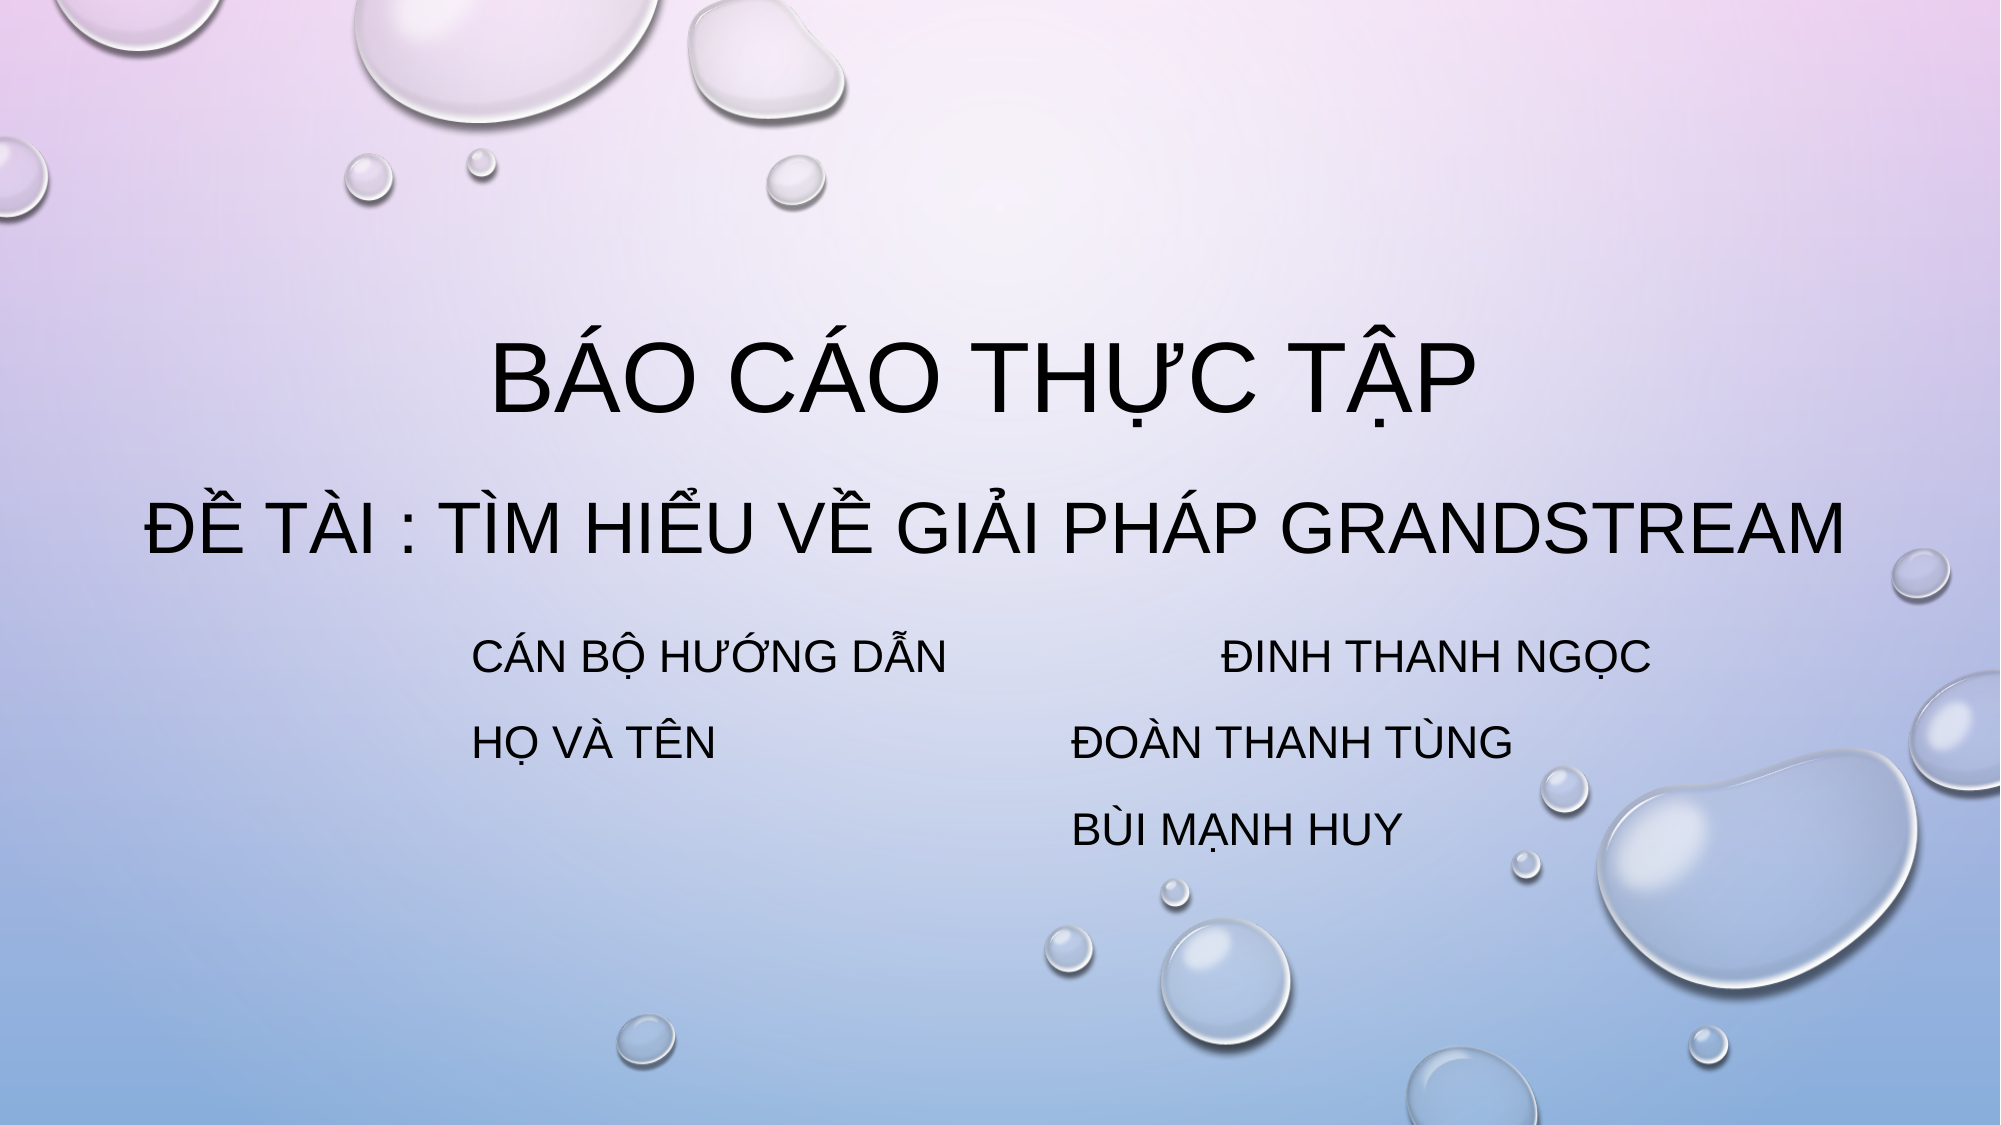

# Báo cáo thực tập
ĐỀ TÀI : TÌM HIỂU VỀ GIẢI PHÁP GRANDSTREAM
CÁN BỘ HƯỚNG DẪN		điNH THANH NGỌC
Họ và tên    		       	Đoàn Thanh tùNG
				BÙI Mạnh huy